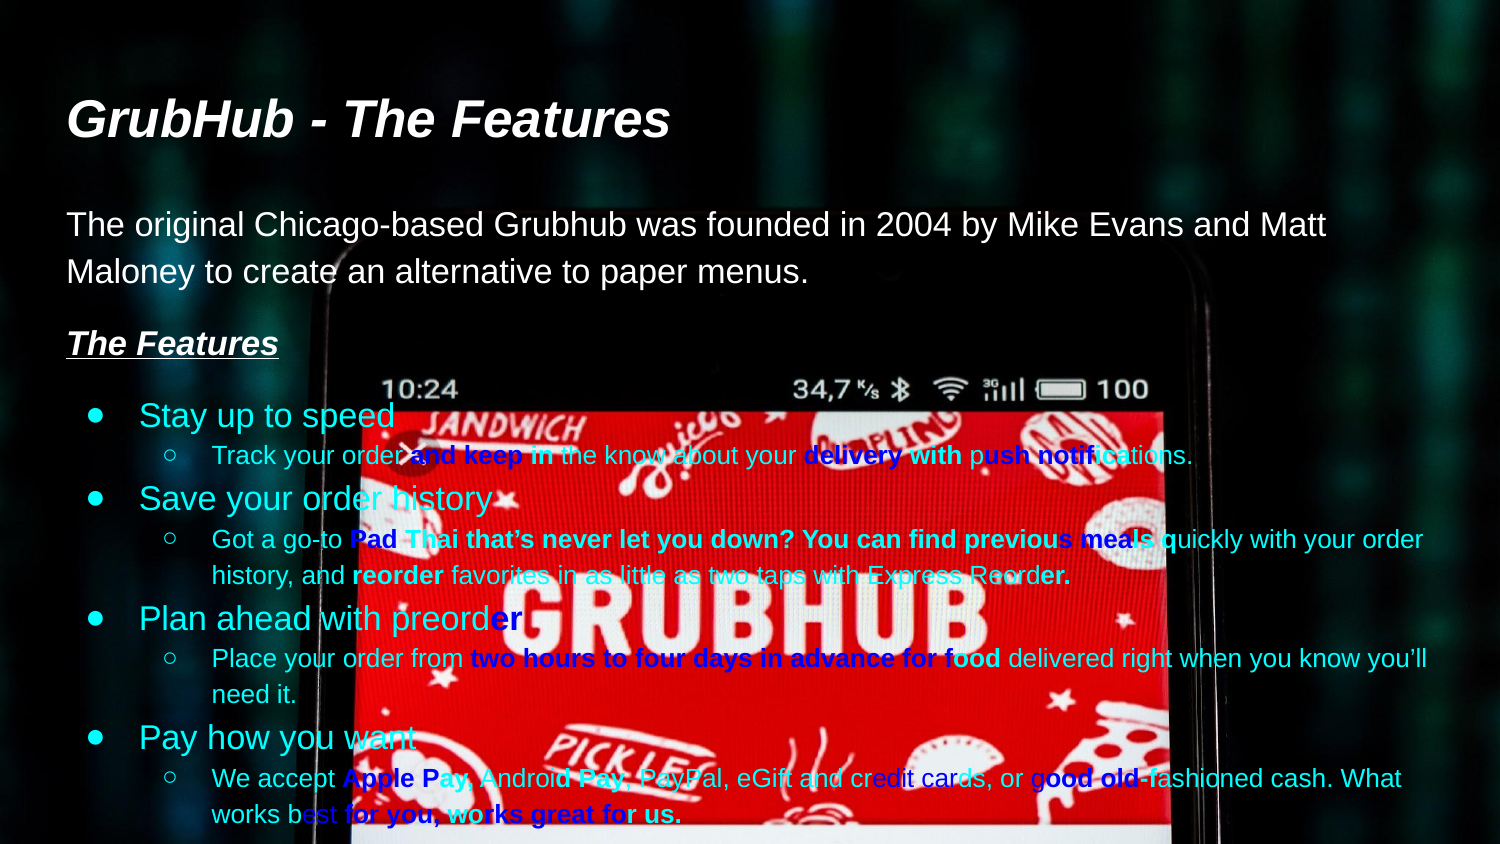

# GrubHub - The Features
The original Chicago-based Grubhub was founded in 2004 by Mike Evans and Matt Maloney to create an alternative to paper menus.
The Features
Stay up to speed
Track your order and keep in the know about your delivery with push notifications.
Save your order history
Got a go-to Pad Thai that’s never let you down? You can find previous meals quickly with your order history, and reorder favorites in as little as two taps with Express Reorder.
Plan ahead with preorder
Place your order from two hours to four days in advance for food delivered right when you know you’ll need it.
Pay how you want
We accept Apple Pay, Android Pay, PayPal, eGift and credit cards, or good old-fashioned cash. What works best for you, works great for us.